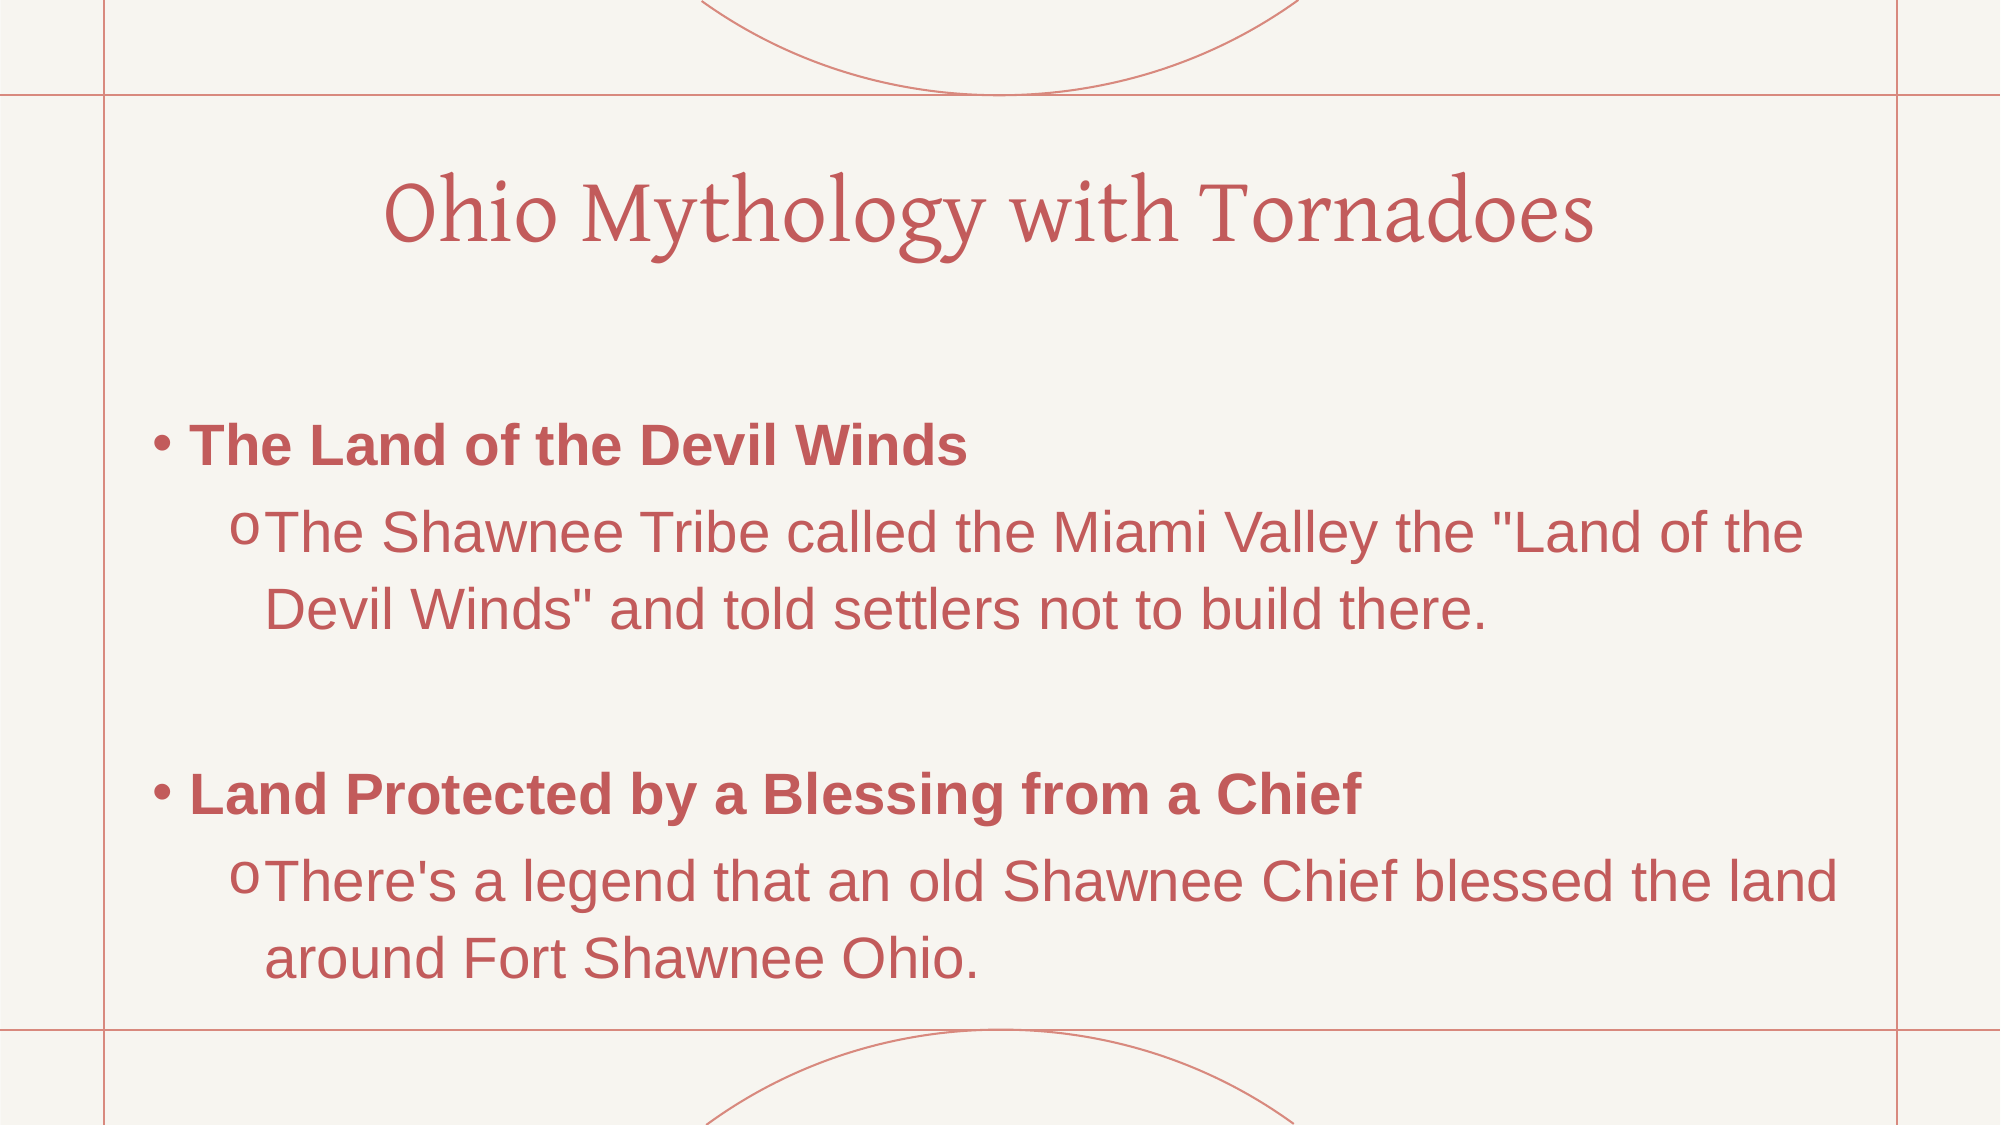

# Ohio Mythology with Tornadoes
The Land of the Devil Winds
The Shawnee Tribe called the Miami Valley the "Land of the Devil Winds" and told settlers not to build there.

Land Protected by a Blessing from a Chief
There's a legend that an old Shawnee Chief blessed the land around Fort Shawnee Ohio.